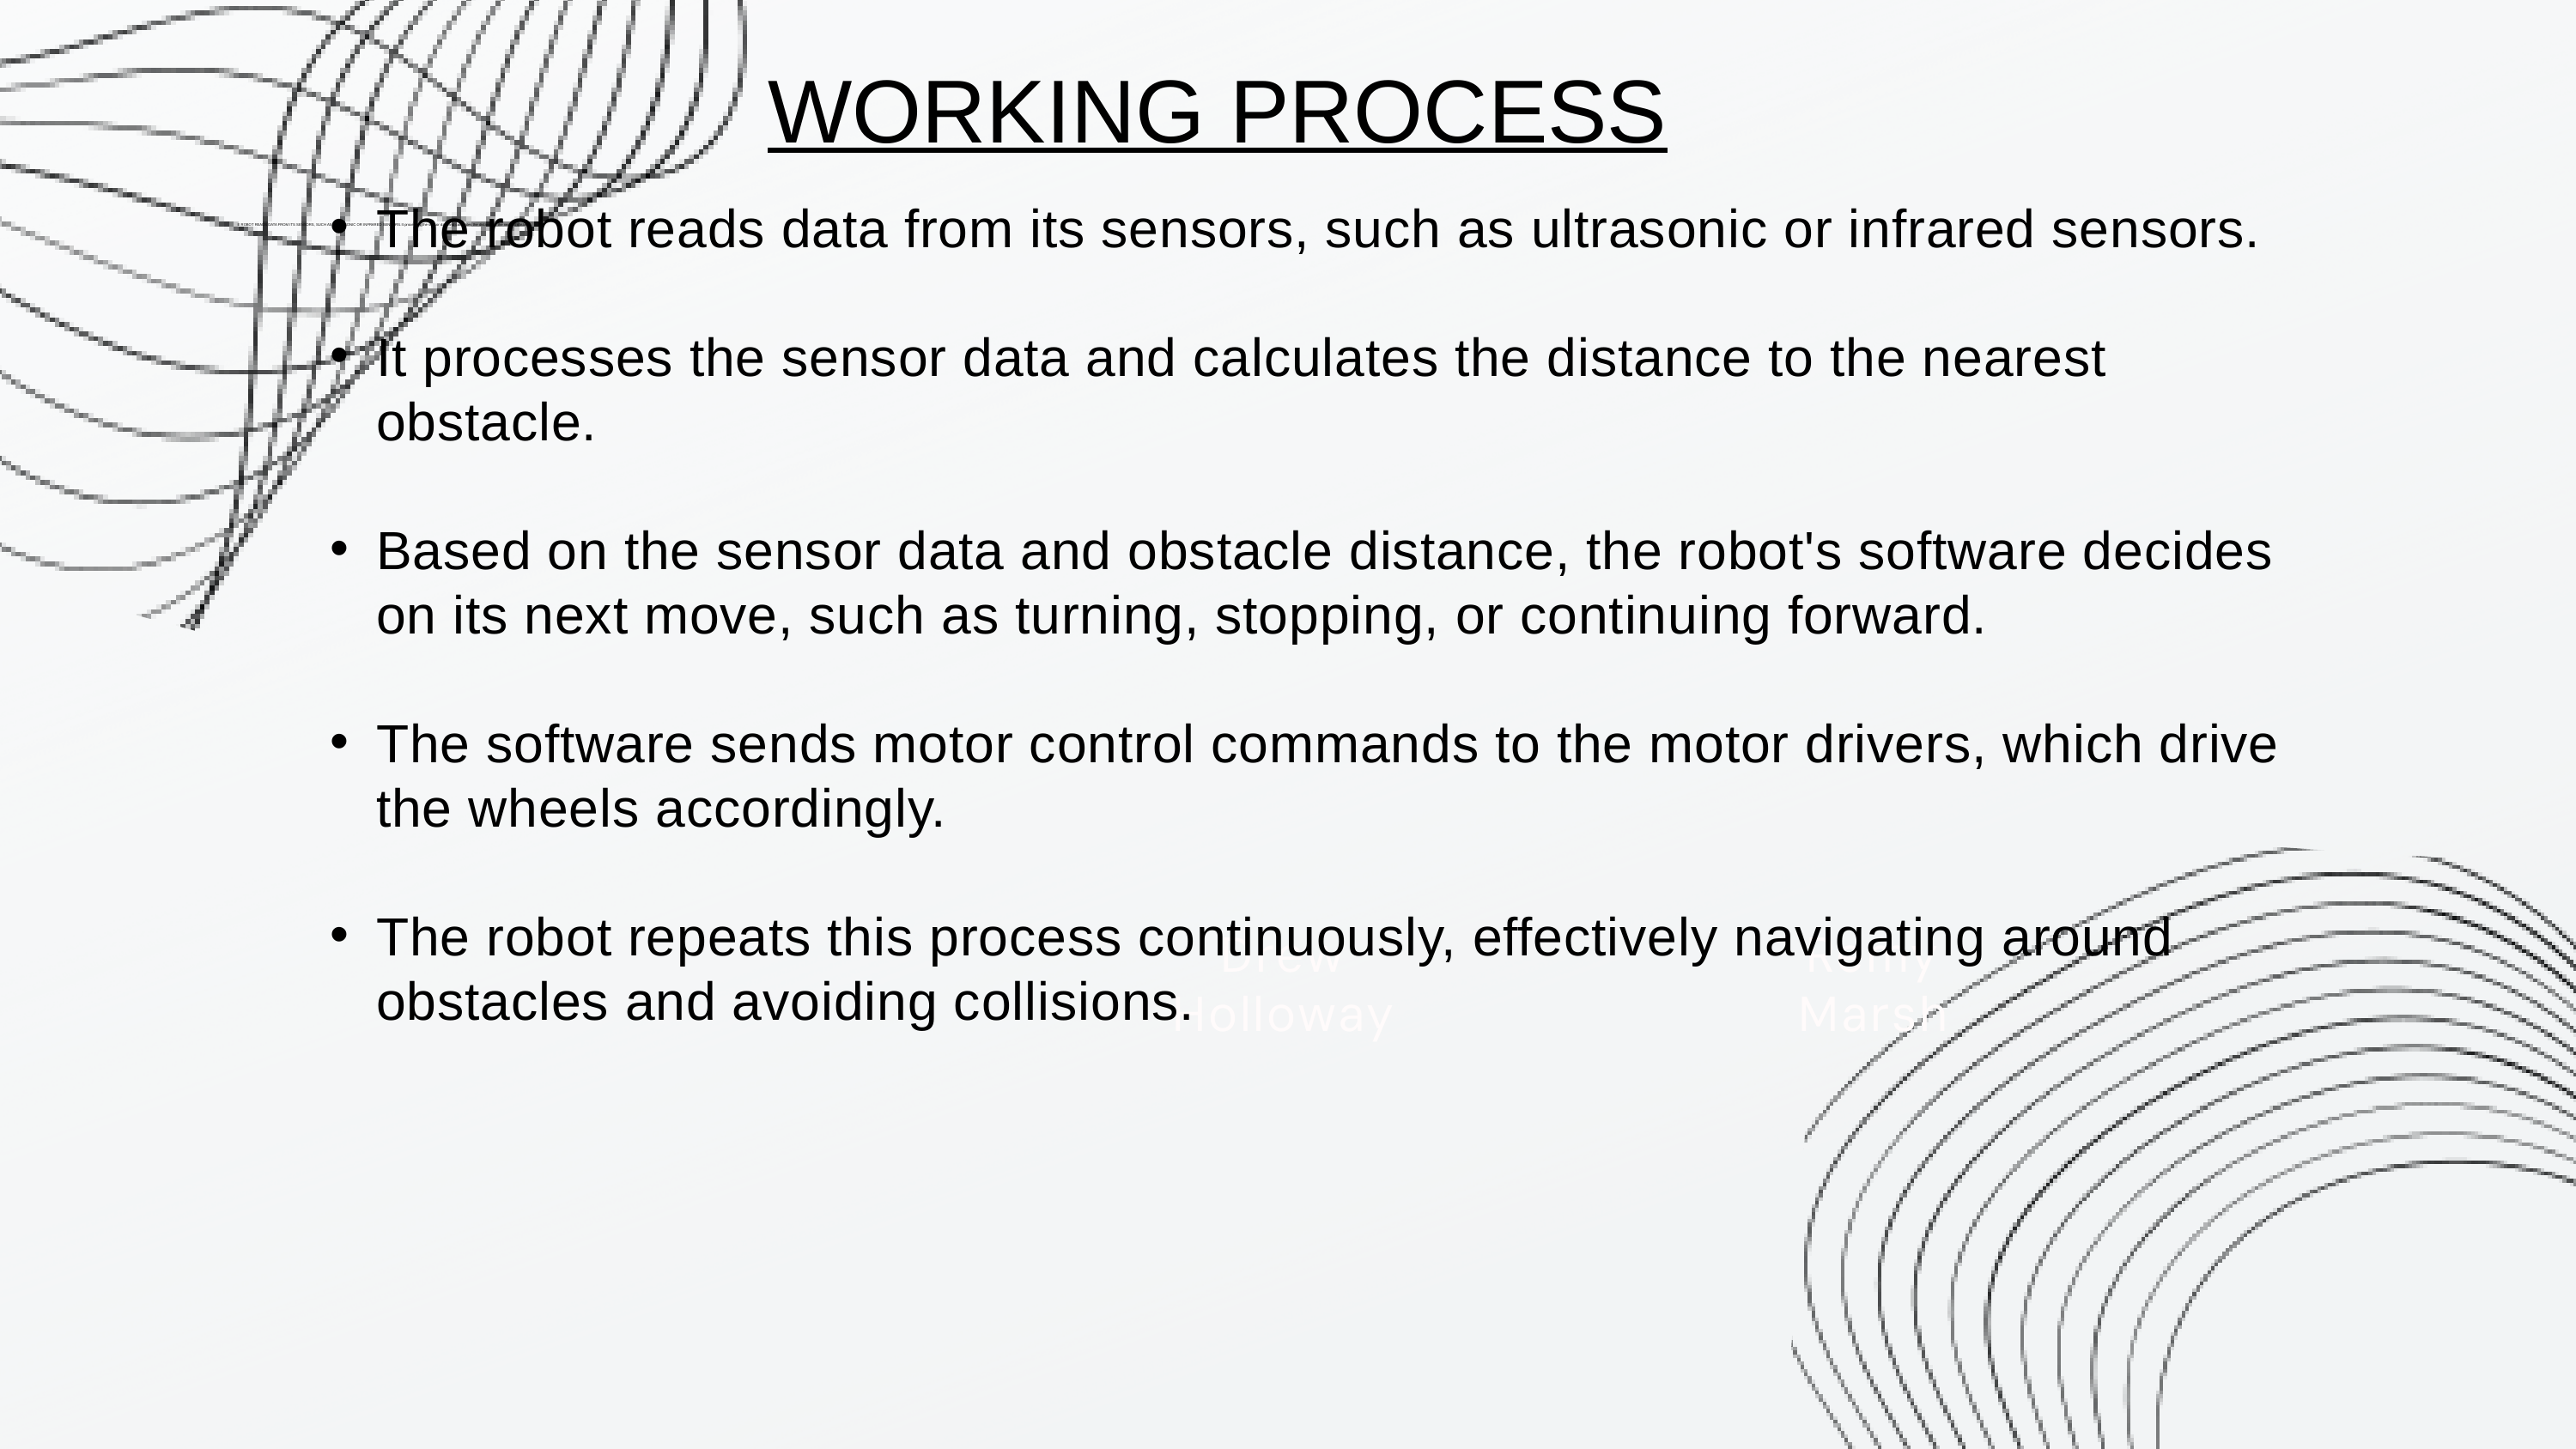

WORKING PROCESS
The robot reads data from its sensors, such as ultrasonic or infrared sensors.

It processes the sensor data and calculates the distance to the nearest obstacle.

Based on the sensor data and obstacle distance, the robot's software decides on its next move, such as turning, stopping, or continuing forward.

The software sends motor control commands to the motor drivers, which drive the wheels accordingly.

The robot repeats this process continuously, effectively navigating around obstacles and avoiding collisions.

E ROBOT READS DATA FROM ITS SENSORS, SUCH AS ULTRASONIC OR INFRARED SENSORS.It processes the sensor data and calculates the distance to the nearest obstacle

Drew Holloway
Remy Marsh